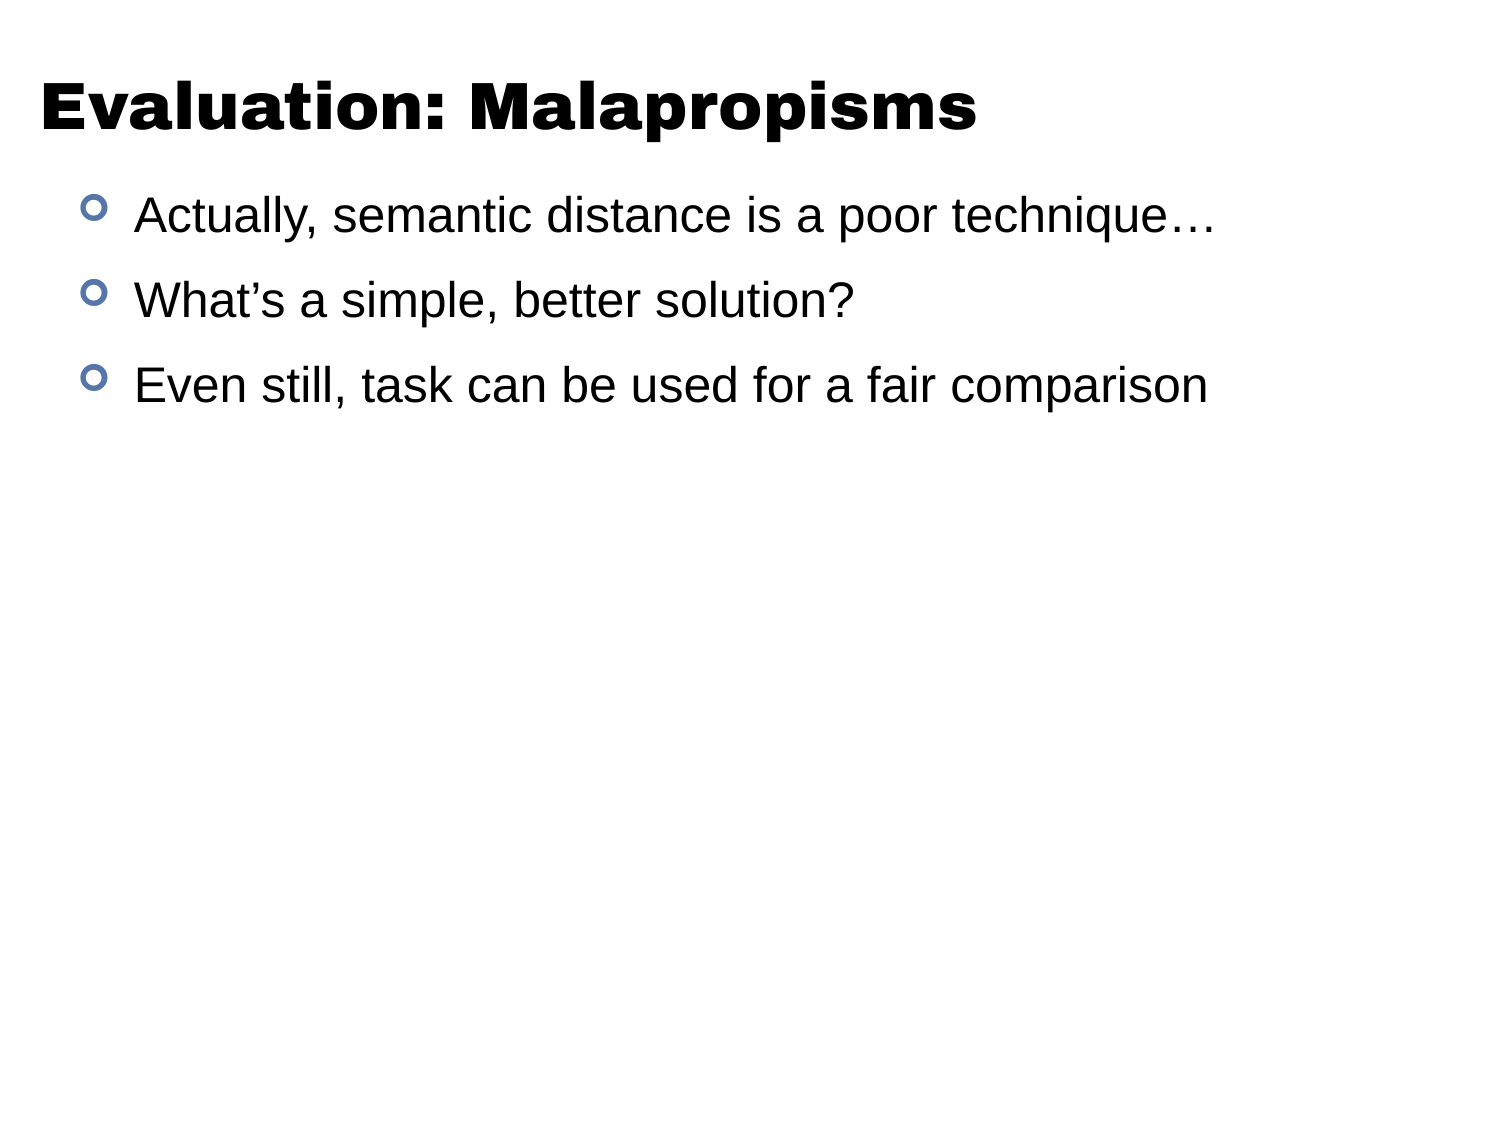

# Evaluation: Malapropisms
Actually, semantic distance is a poor technique…
What’s a simple, better solution?
Even still, task can be used for a fair comparison
29